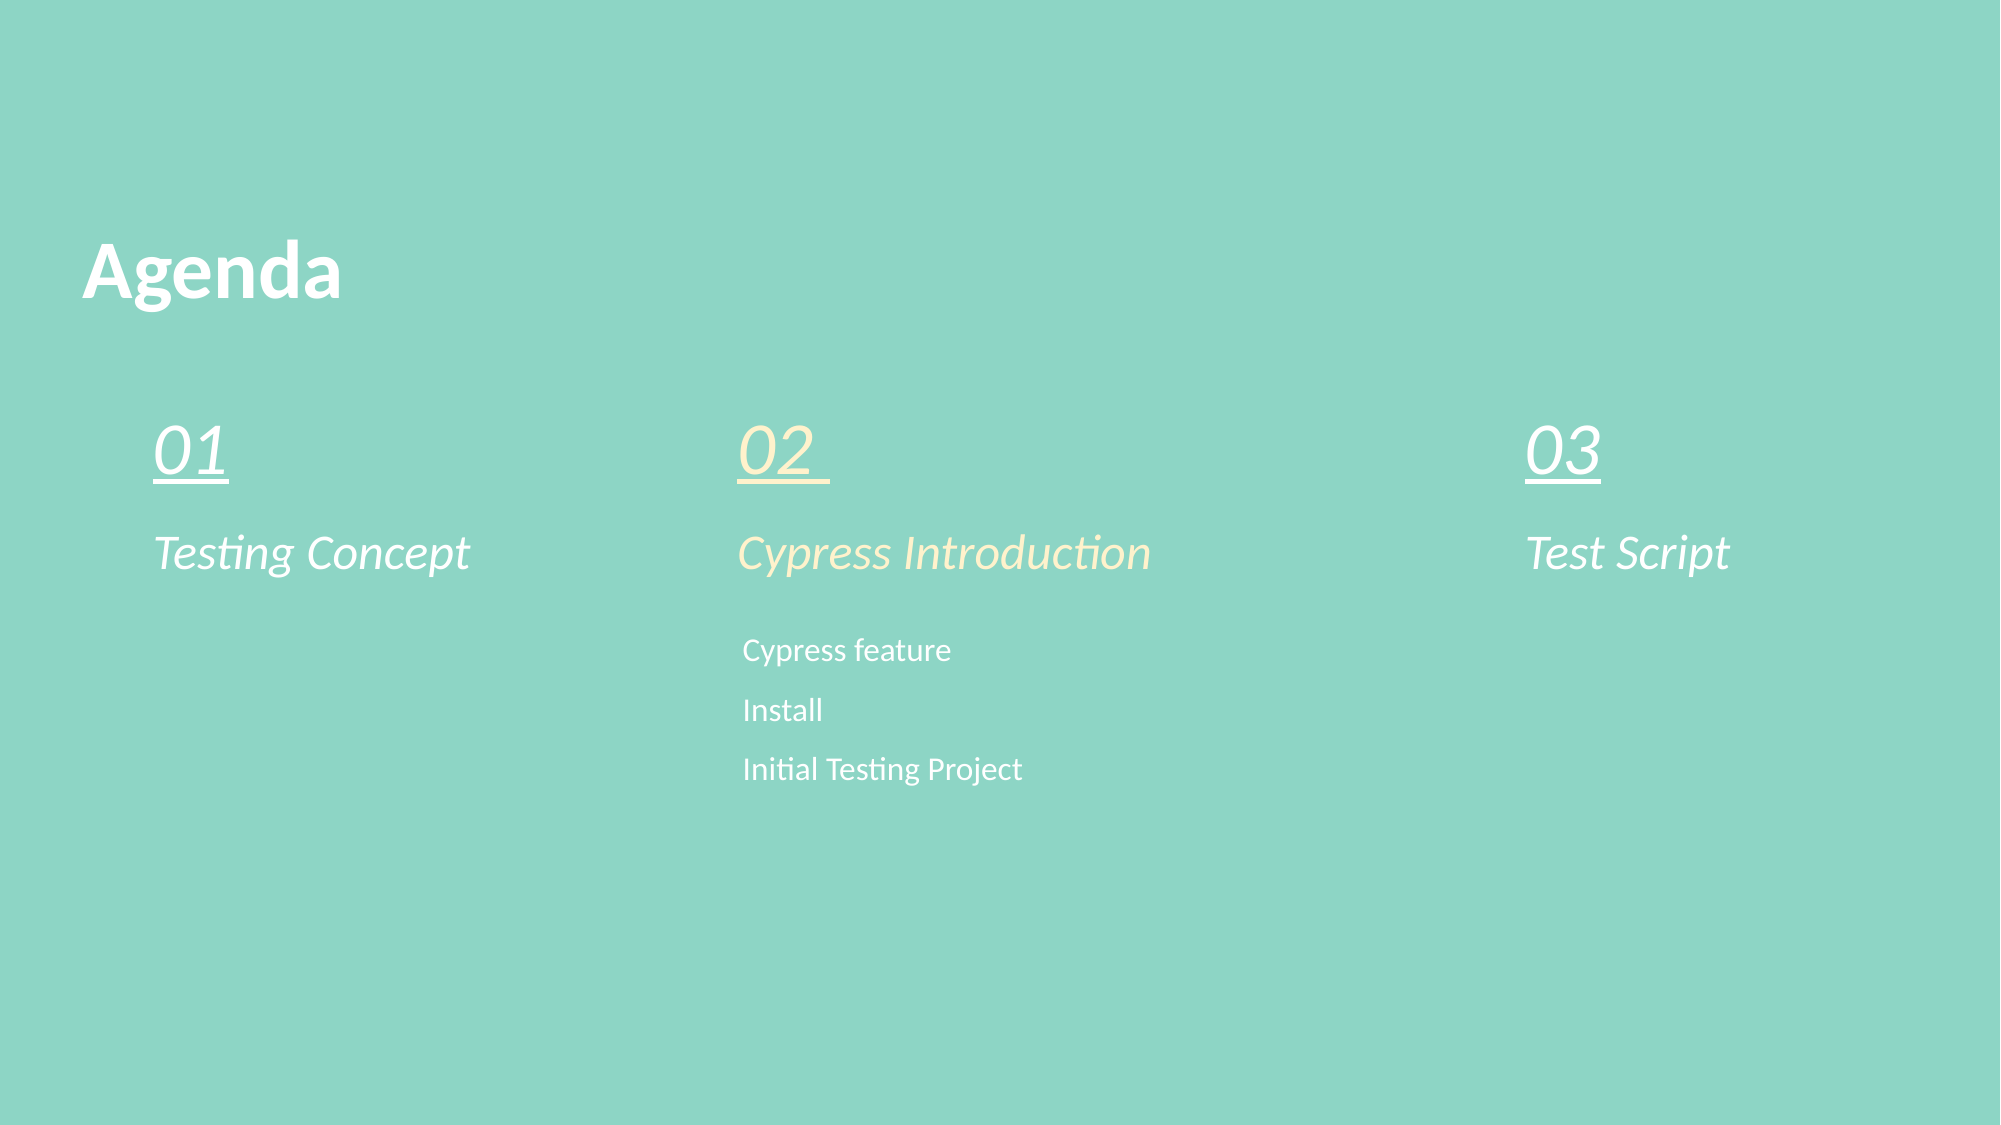

Agenda
01
Testing Concept
02
Cypress Introduction
03
Test Script
Cypress feature
Install
Initial Testing Project